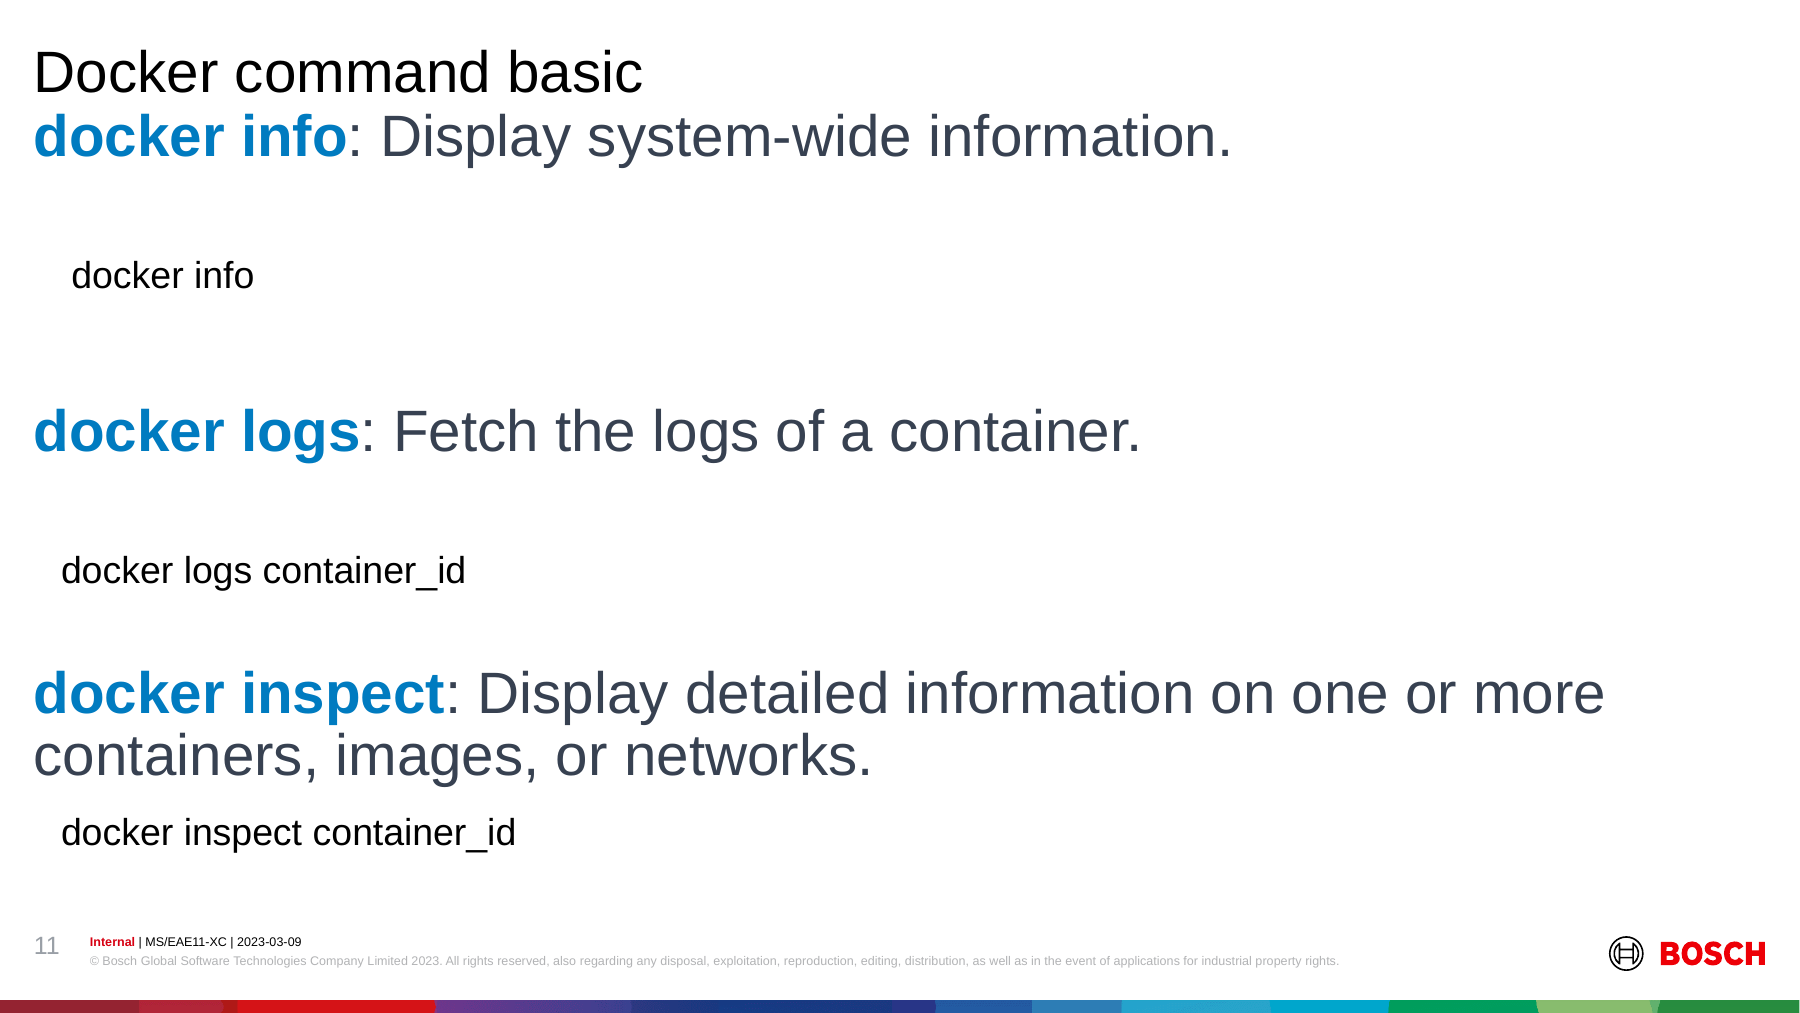

Docker command basic
# docker info: Display system-wide information.
docker info
docker logs: Fetch the logs of a container.
docker logs container_id
docker inspect: Display detailed information on one or more containers, images, or networks.
docker inspect container_id
11